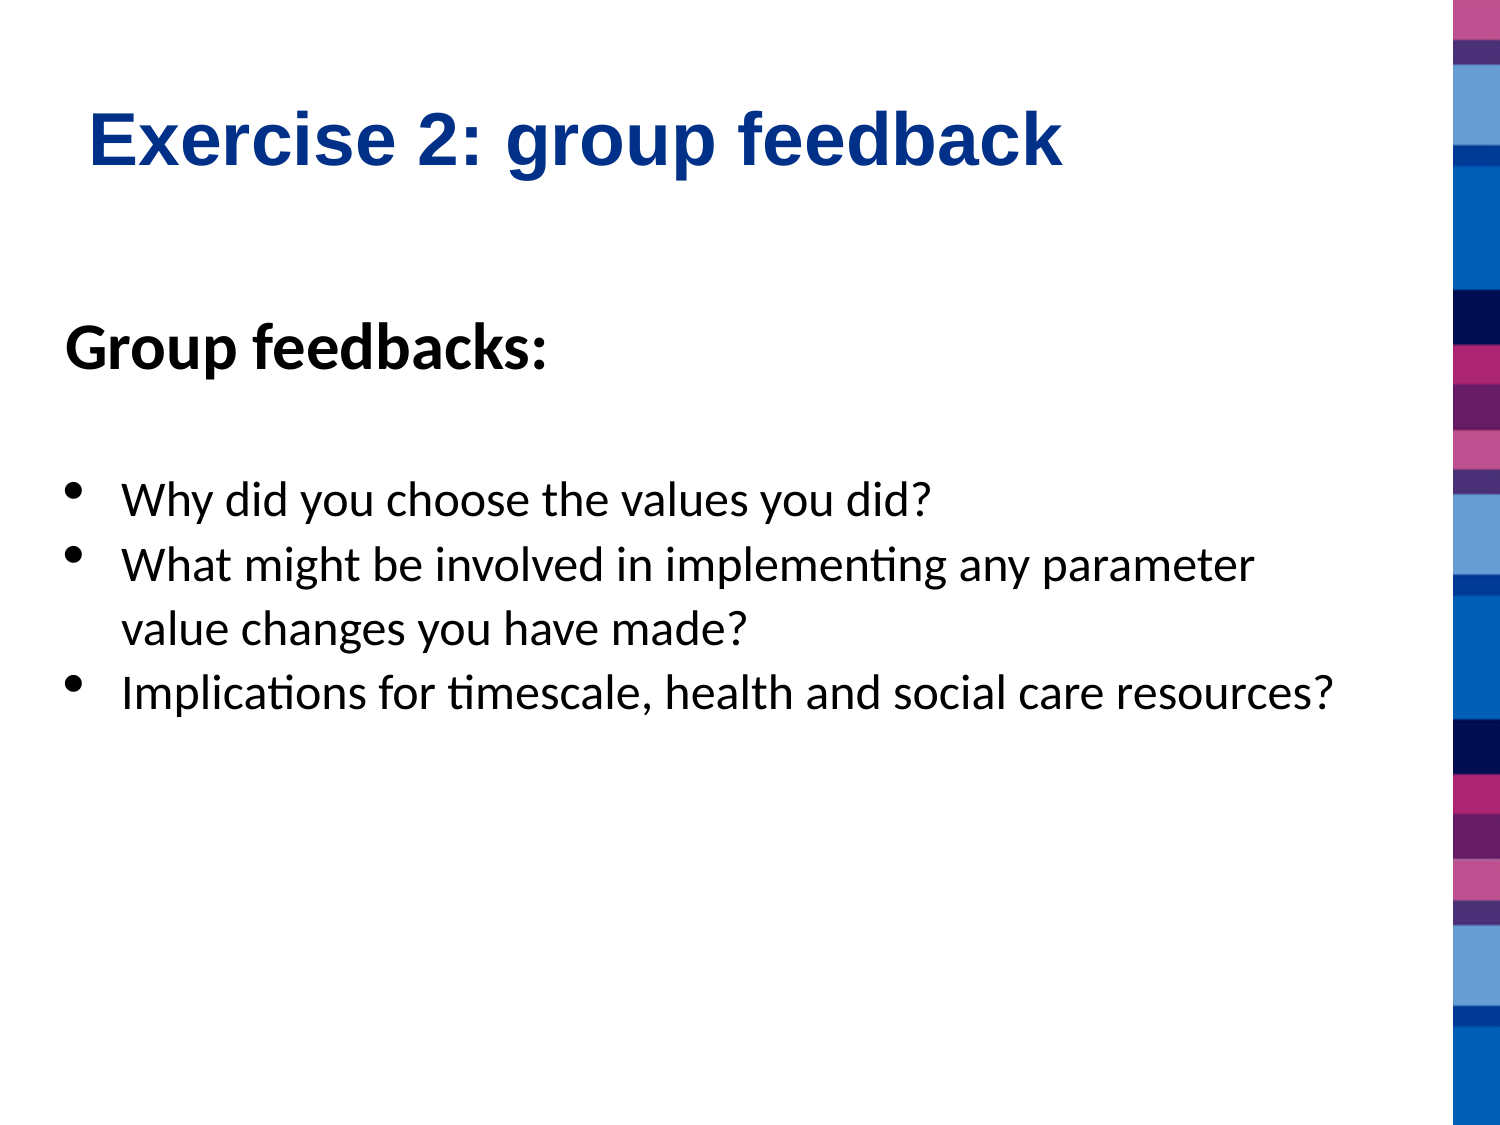

# Exercise 2: group feedback
Group feedbacks:

Why did you choose the values you did?
What might be involved in implementing any parameter value changes you have made?
Implications for timescale, health and social care resources?